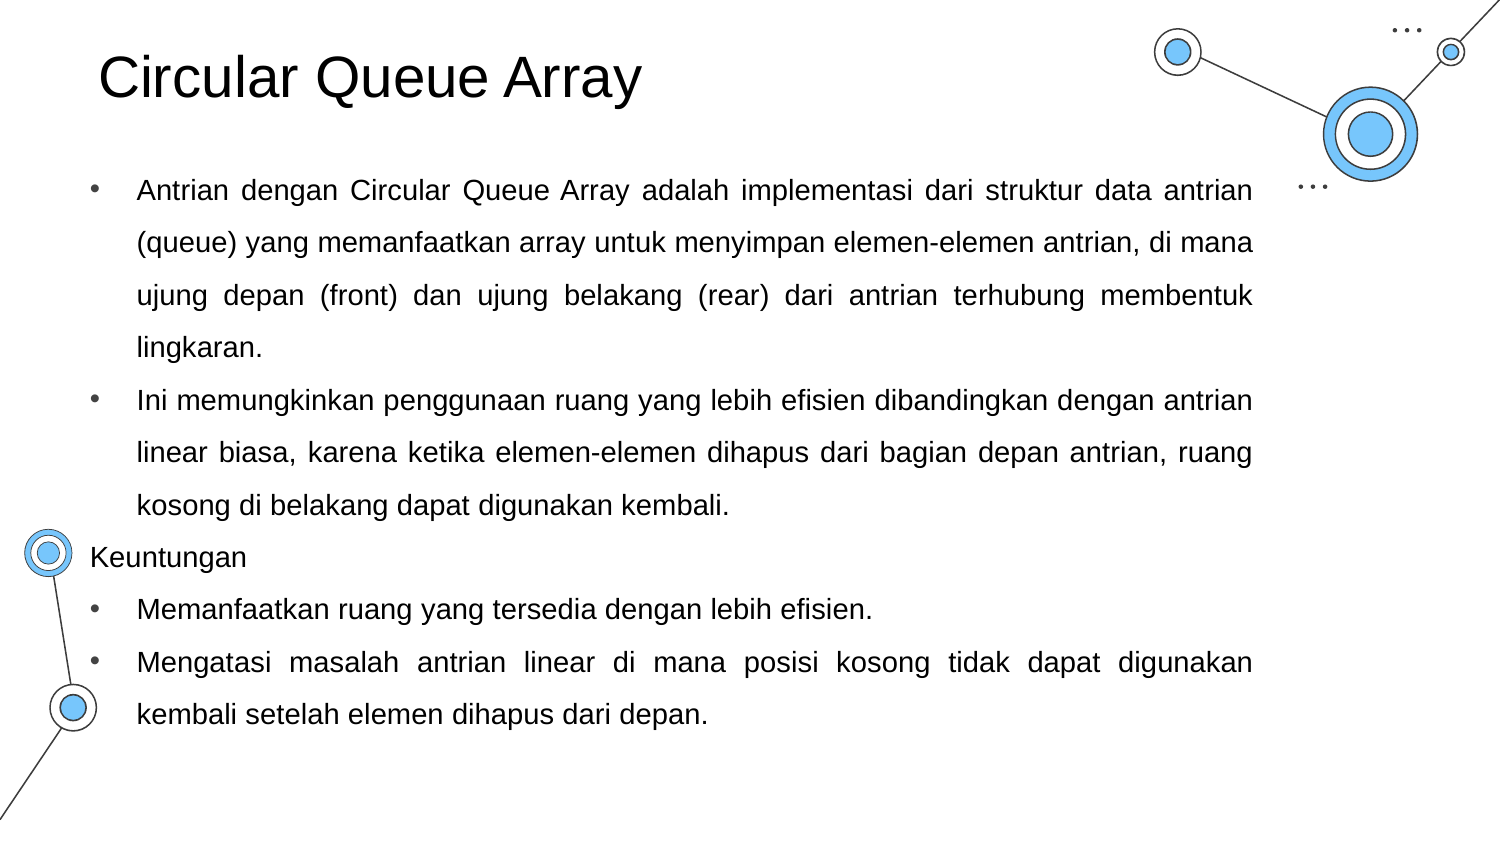

# Circular Queue Array
Antrian dengan Circular Queue Array adalah implementasi dari struktur data antrian (queue) yang memanfaatkan array untuk menyimpan elemen-elemen antrian, di mana ujung depan (front) dan ujung belakang (rear) dari antrian terhubung membentuk lingkaran.
Ini memungkinkan penggunaan ruang yang lebih efisien dibandingkan dengan antrian linear biasa, karena ketika elemen-elemen dihapus dari bagian depan antrian, ruang kosong di belakang dapat digunakan kembali.
Keuntungan
Memanfaatkan ruang yang tersedia dengan lebih efisien.
Mengatasi masalah antrian linear di mana posisi kosong tidak dapat digunakan kembali setelah elemen dihapus dari depan.